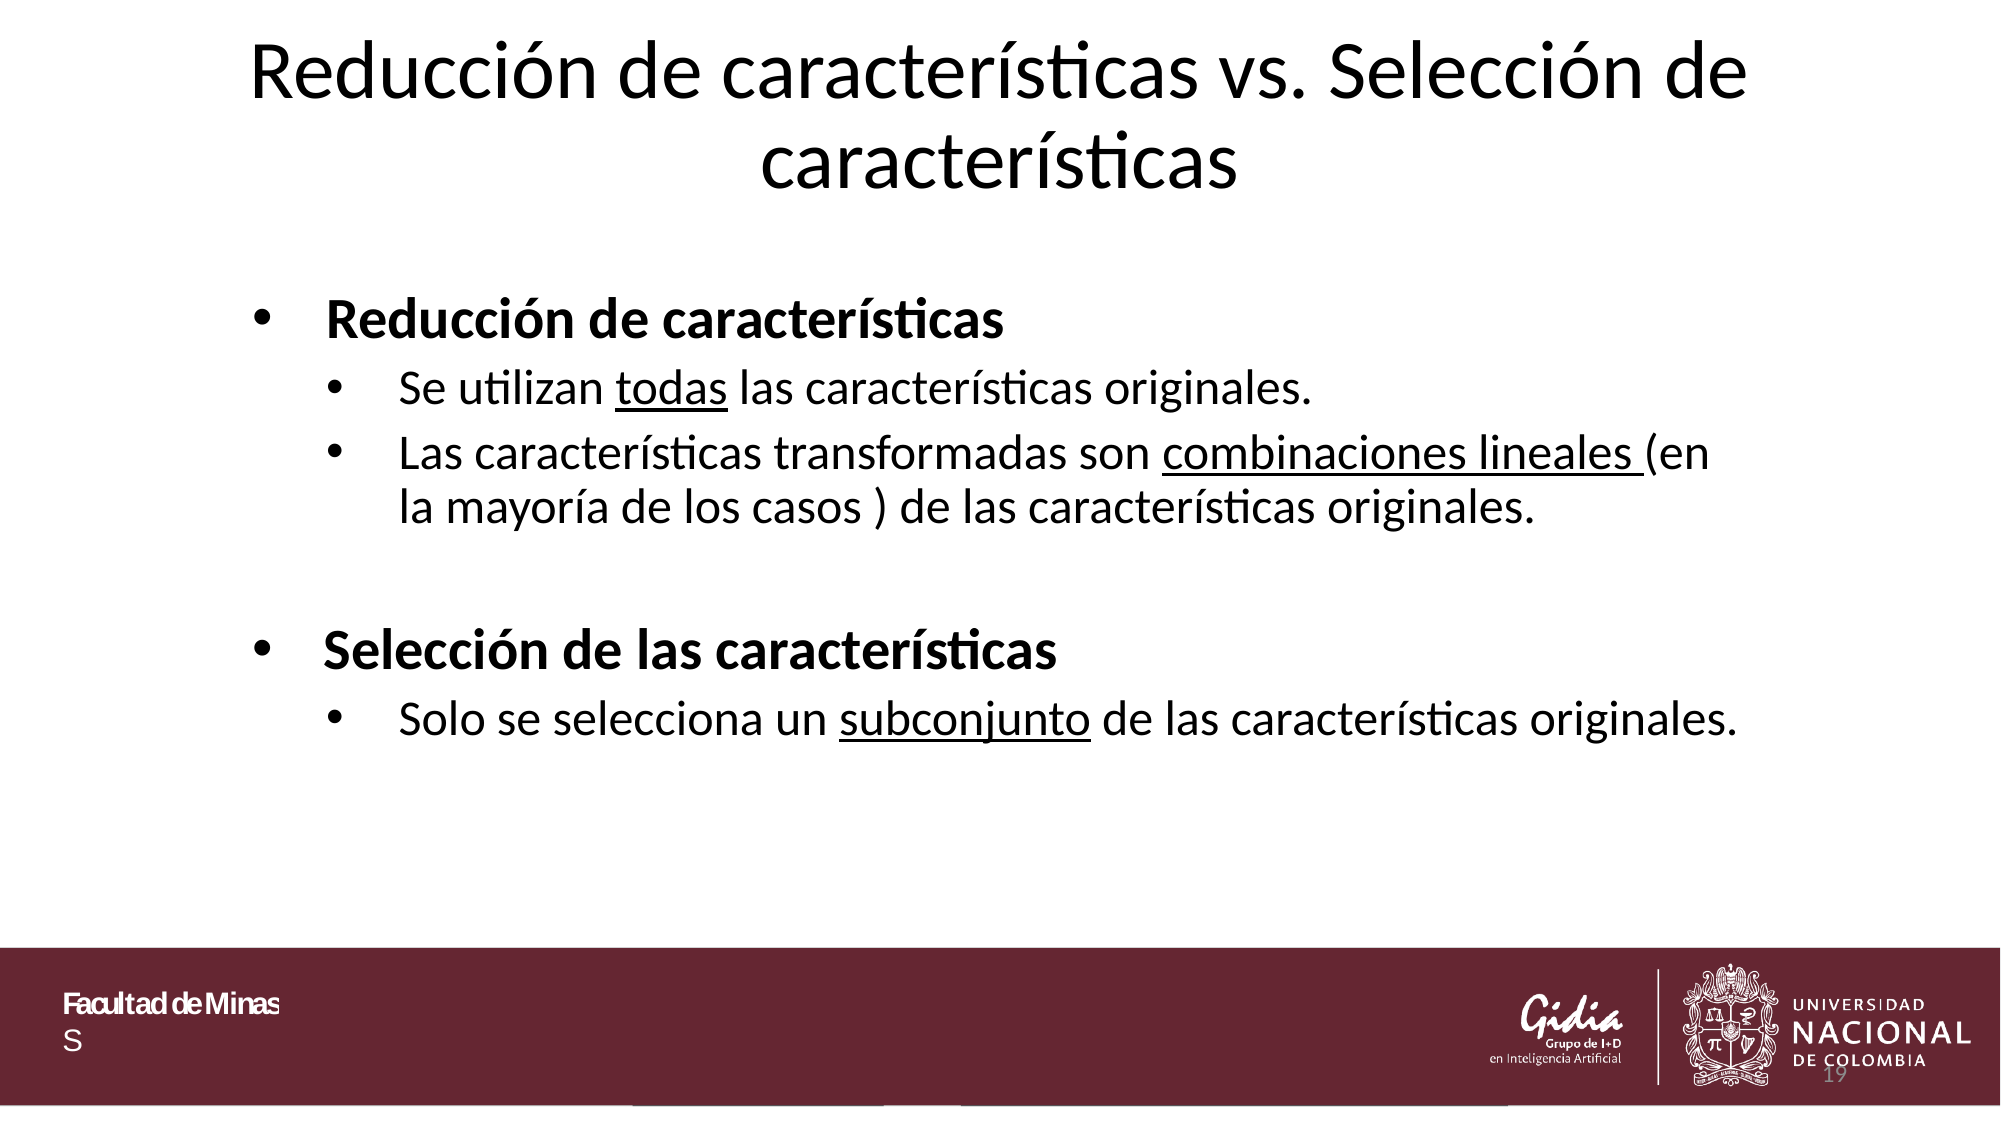

# Reducción de características vs. Selección de características
Reducción de características
Se utilizan todas las características originales.
Las características transformadas son combinaciones lineales (en la mayoría de los casos ) de las características originales.

Selección de las características
Solo se selecciona un subconjunto de las características originales.
19